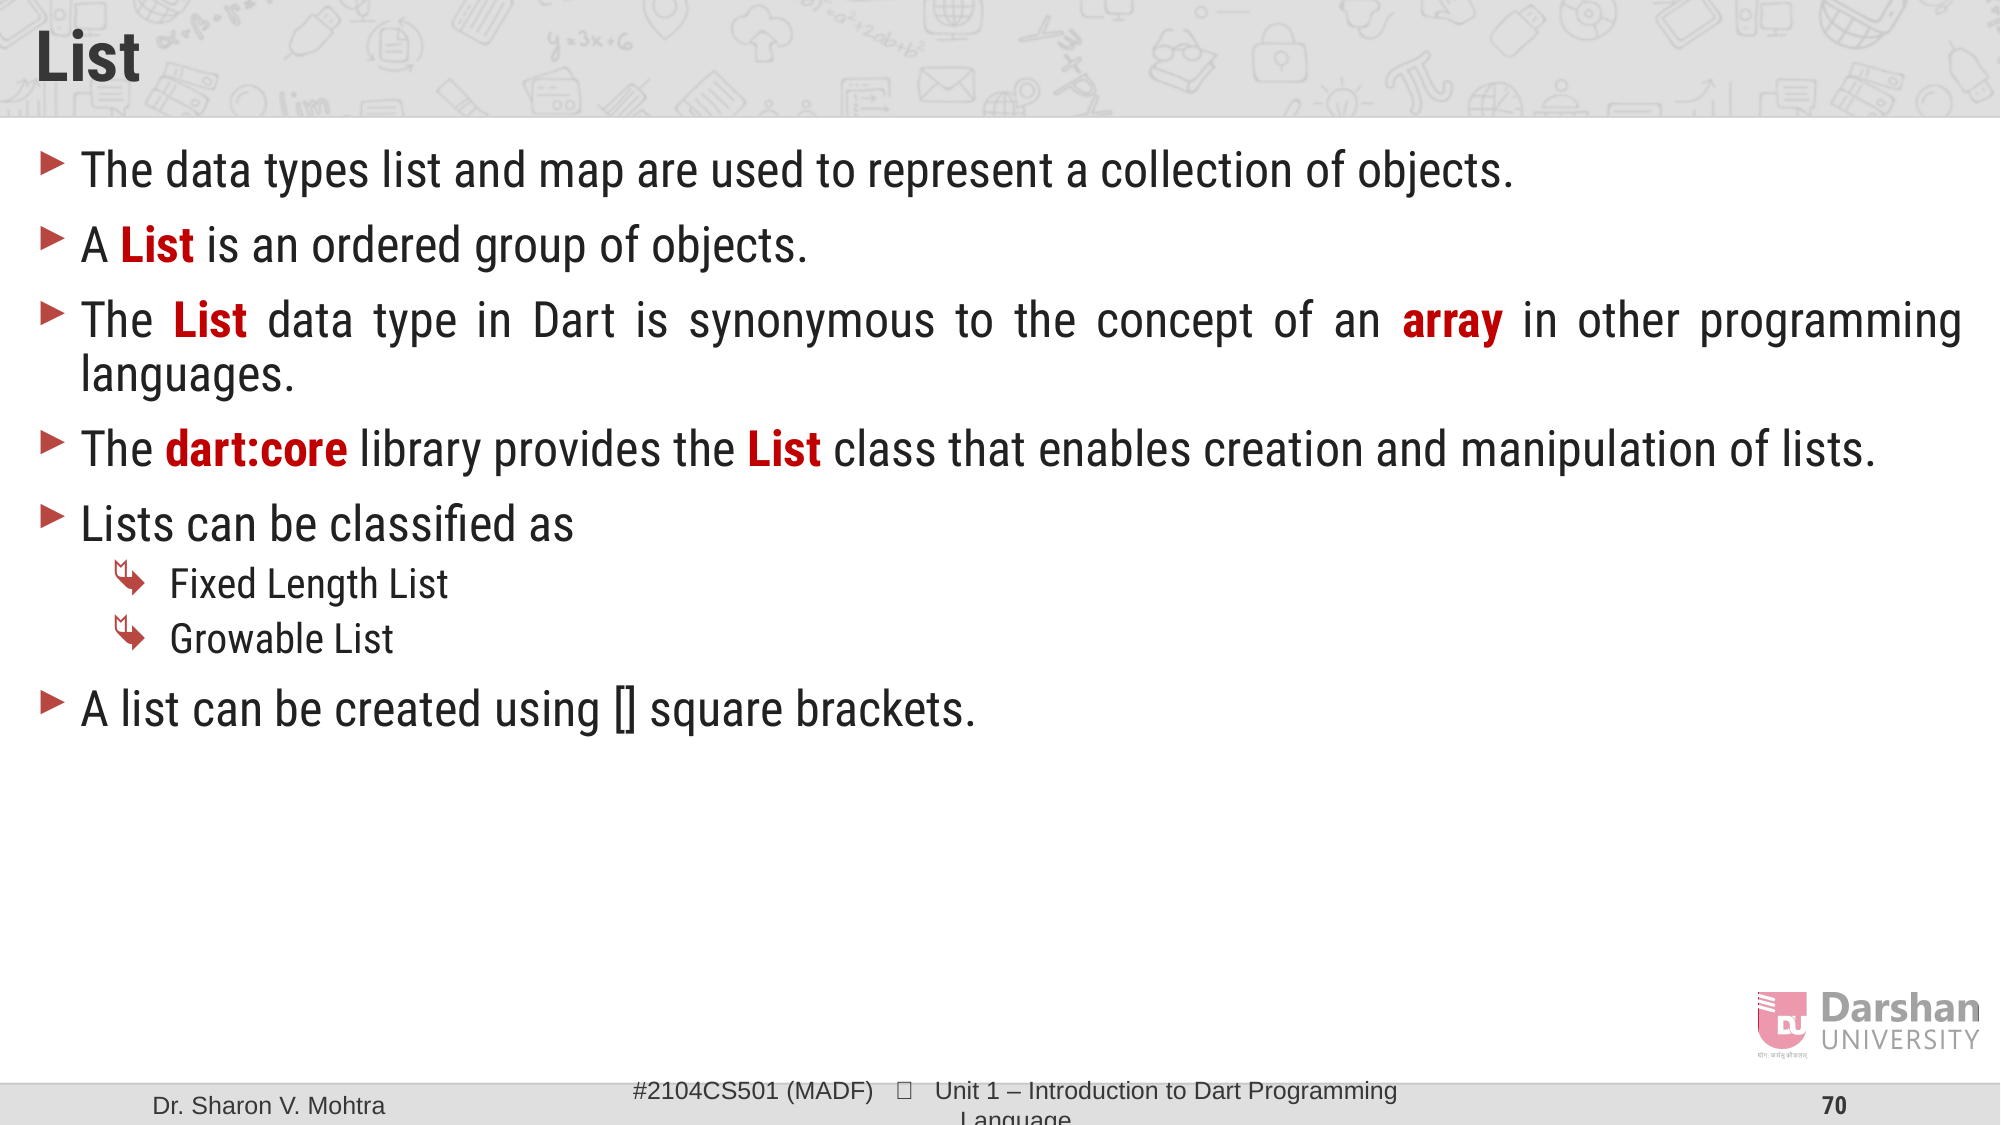

# List
The data types list and map are used to represent a collection of objects.
A List is an ordered group of objects.
The List data type in Dart is synonymous to the concept of an array in other programming languages.
The dart:core library provides the List class that enables creation and manipulation of lists.
Lists can be classified as
Fixed Length List
Growable List
A list can be created using [] square brackets.